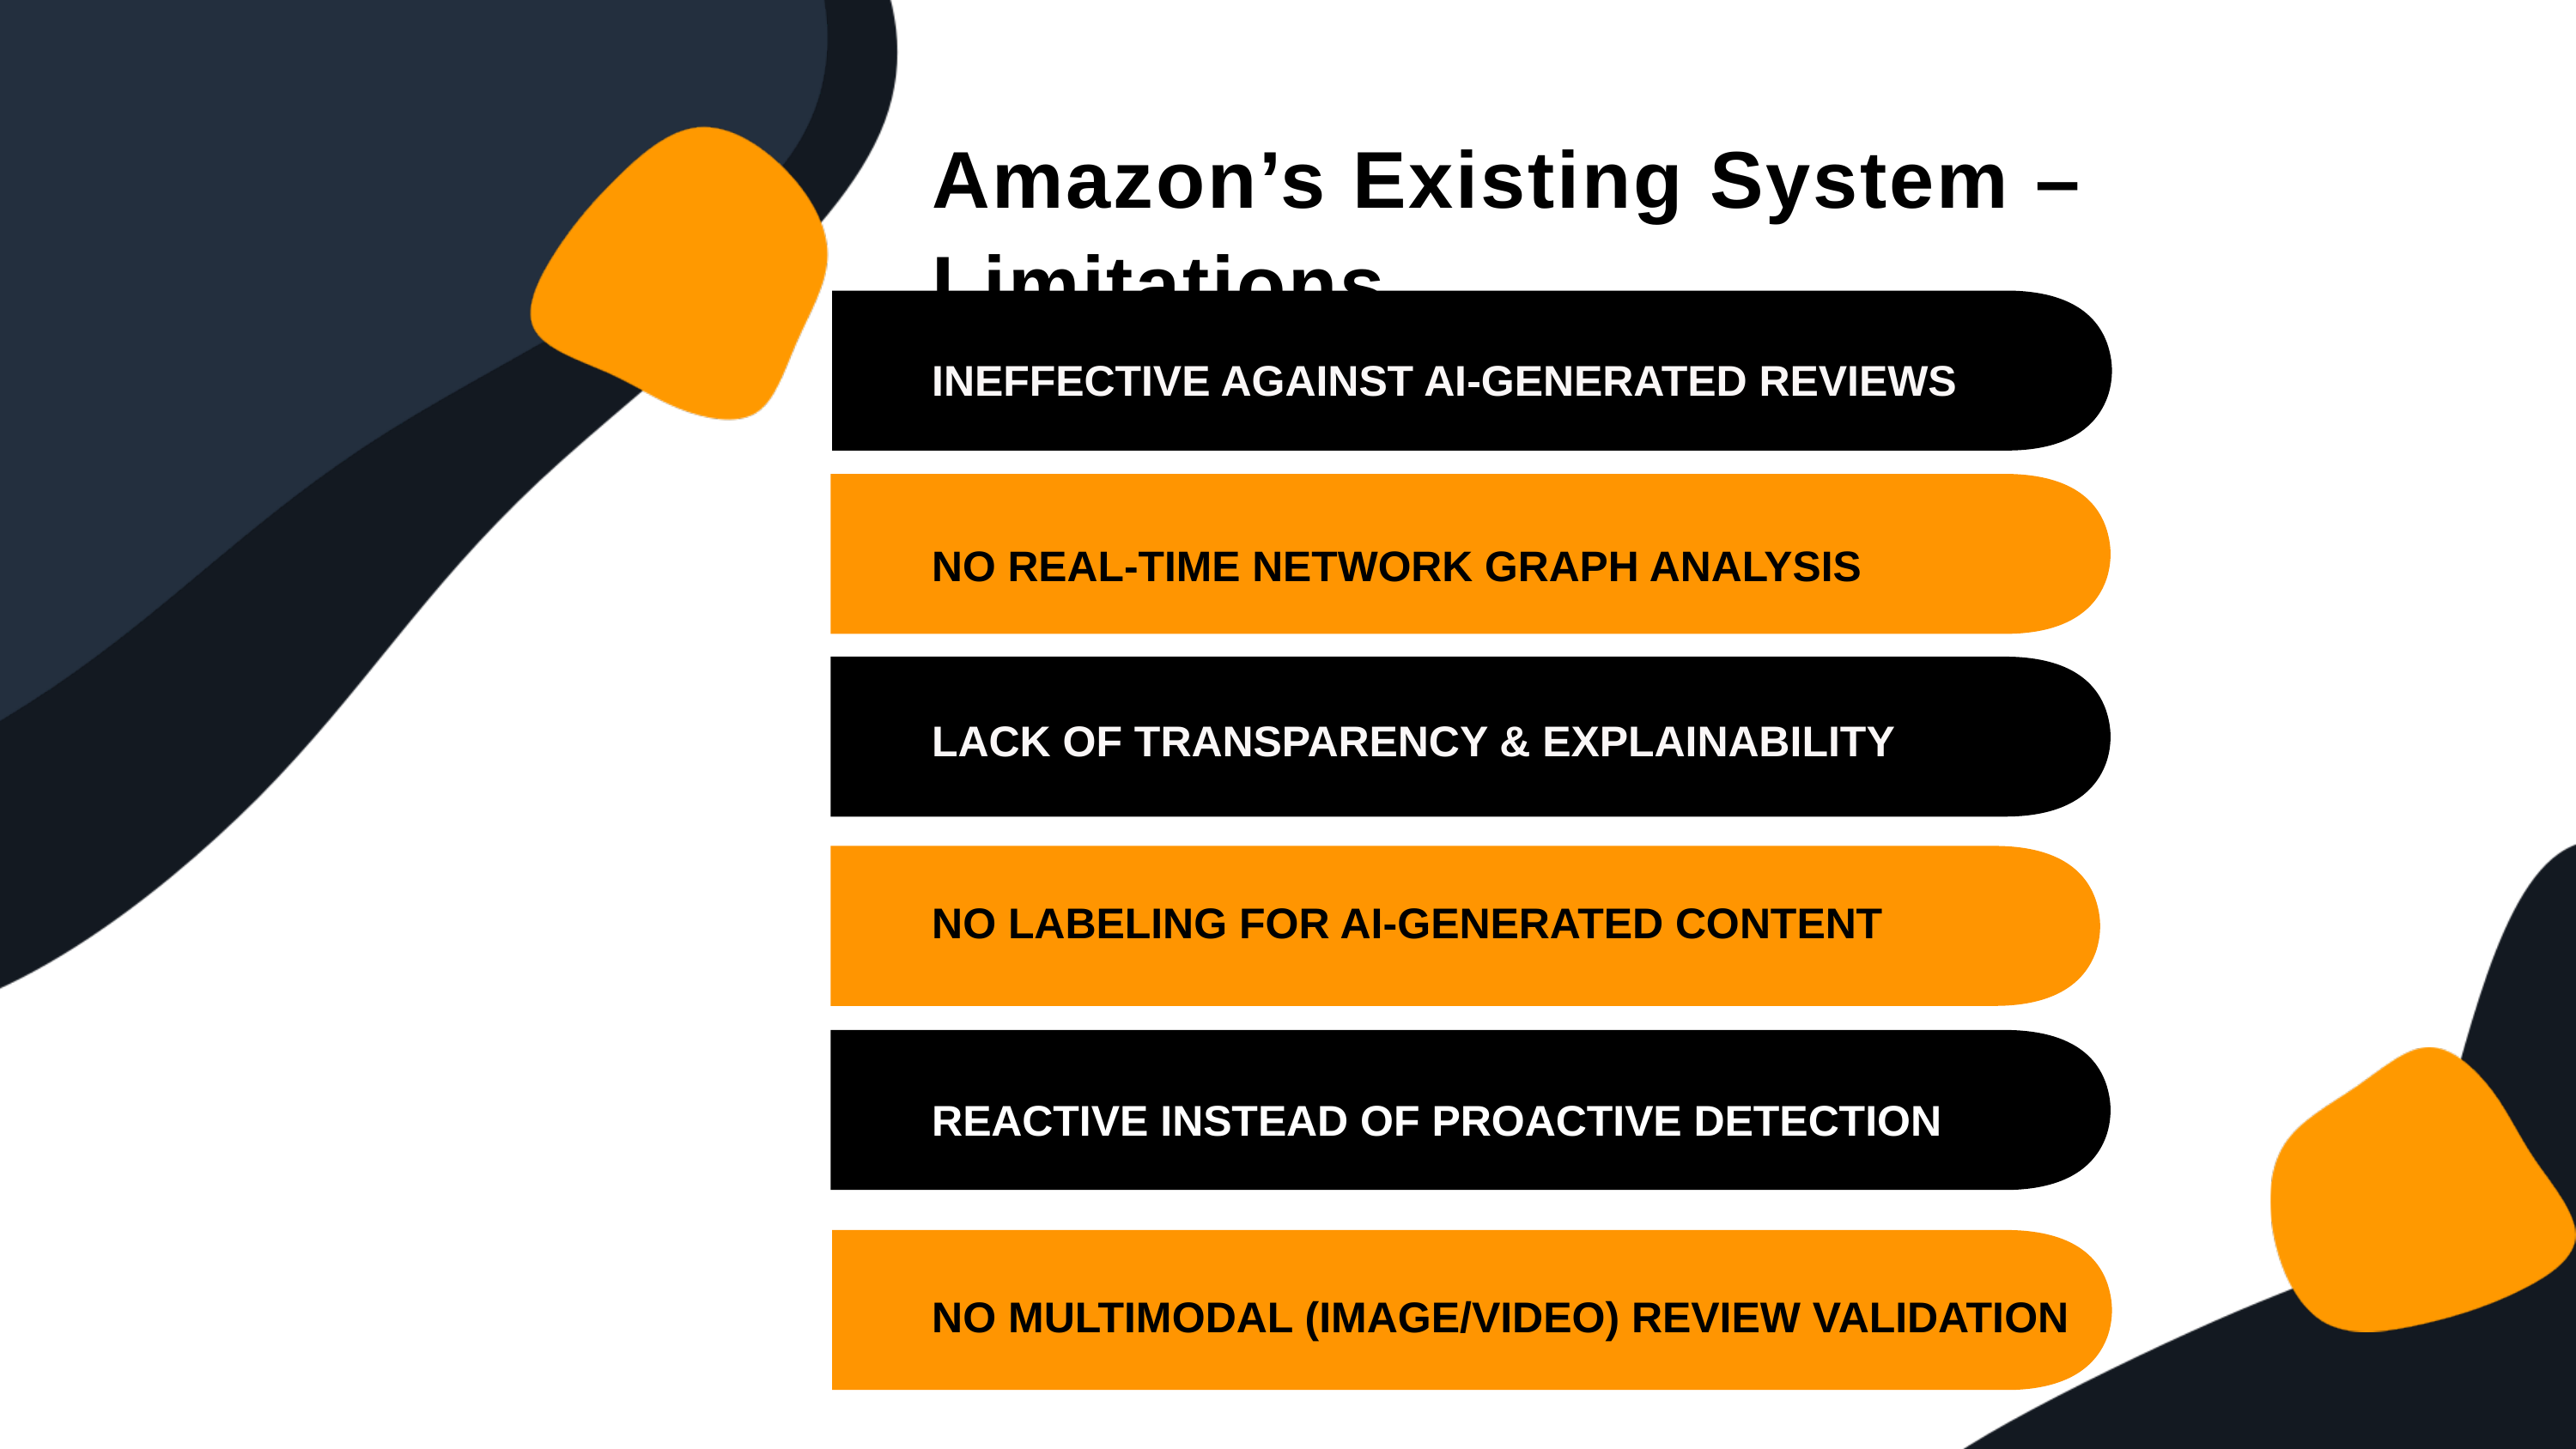

Amazon’s Existing System – Limitations

INEFFECTIVE AGAINST AI-GENERATED REVIEWS

NO REAL-TIME NETWORK GRAPH ANALYSIS

LACK OF TRANSPARENCY & EXPLAINABILITY

NO LABELING FOR AI-GENERATED CONTENT

REACTIVE INSTEAD OF PROACTIVE DETECTION

NO MULTIMODAL (IMAGE/VIDEO) REVIEW VALIDATION